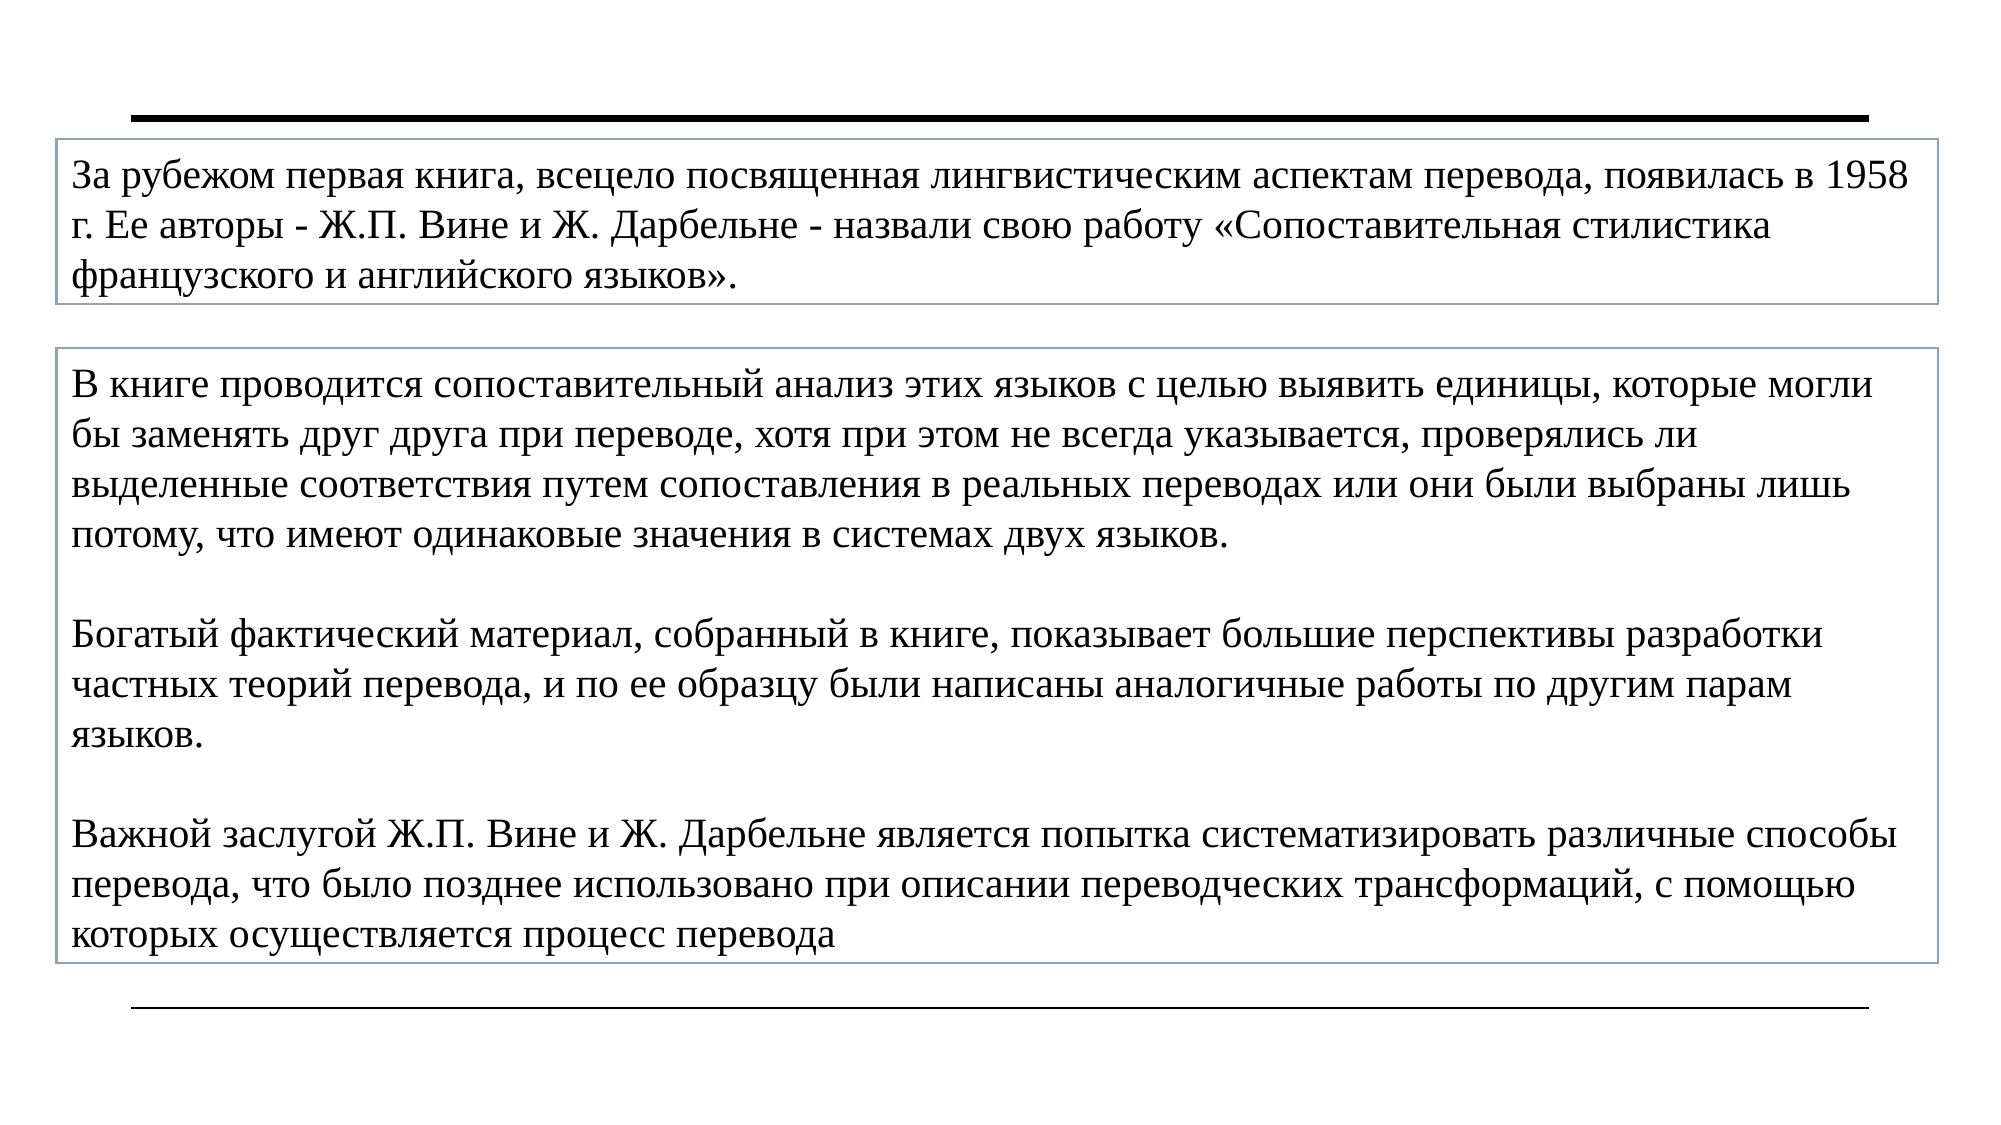

За рубежом первая книга, всецело посвященная лингвистическим аспектам перевода, появилась в 1958 г. Ее авторы - Ж.П. Вине и Ж. Дарбельне - назвали свою работу «Сопоставительная стилистика французского и английского языков».
В книге проводится сопоставительный анализ этих языков с целью выявить единицы, которые могли бы заменять друг друга при переводе, хотя при этом не всегда указывается, проверялись ли выделенные соответствия путем сопоставления в реальных переводах или они были выбраны лишь потому, что имеют одинаковые значения в системах двух языков.

Богатый фактический материал, собранный в книге, показывает большие перспективы разработки частных теорий перевода, и по ее образцу были написаны аналогичные работы по другим парам языков.

Важной заслугой Ж.П. Вине и Ж. Дарбельне является попытка систематизировать различные способы перевода, что было позднее использовано при описании переводческих трансформаций, с помощью которых осуществляется процесс перевода